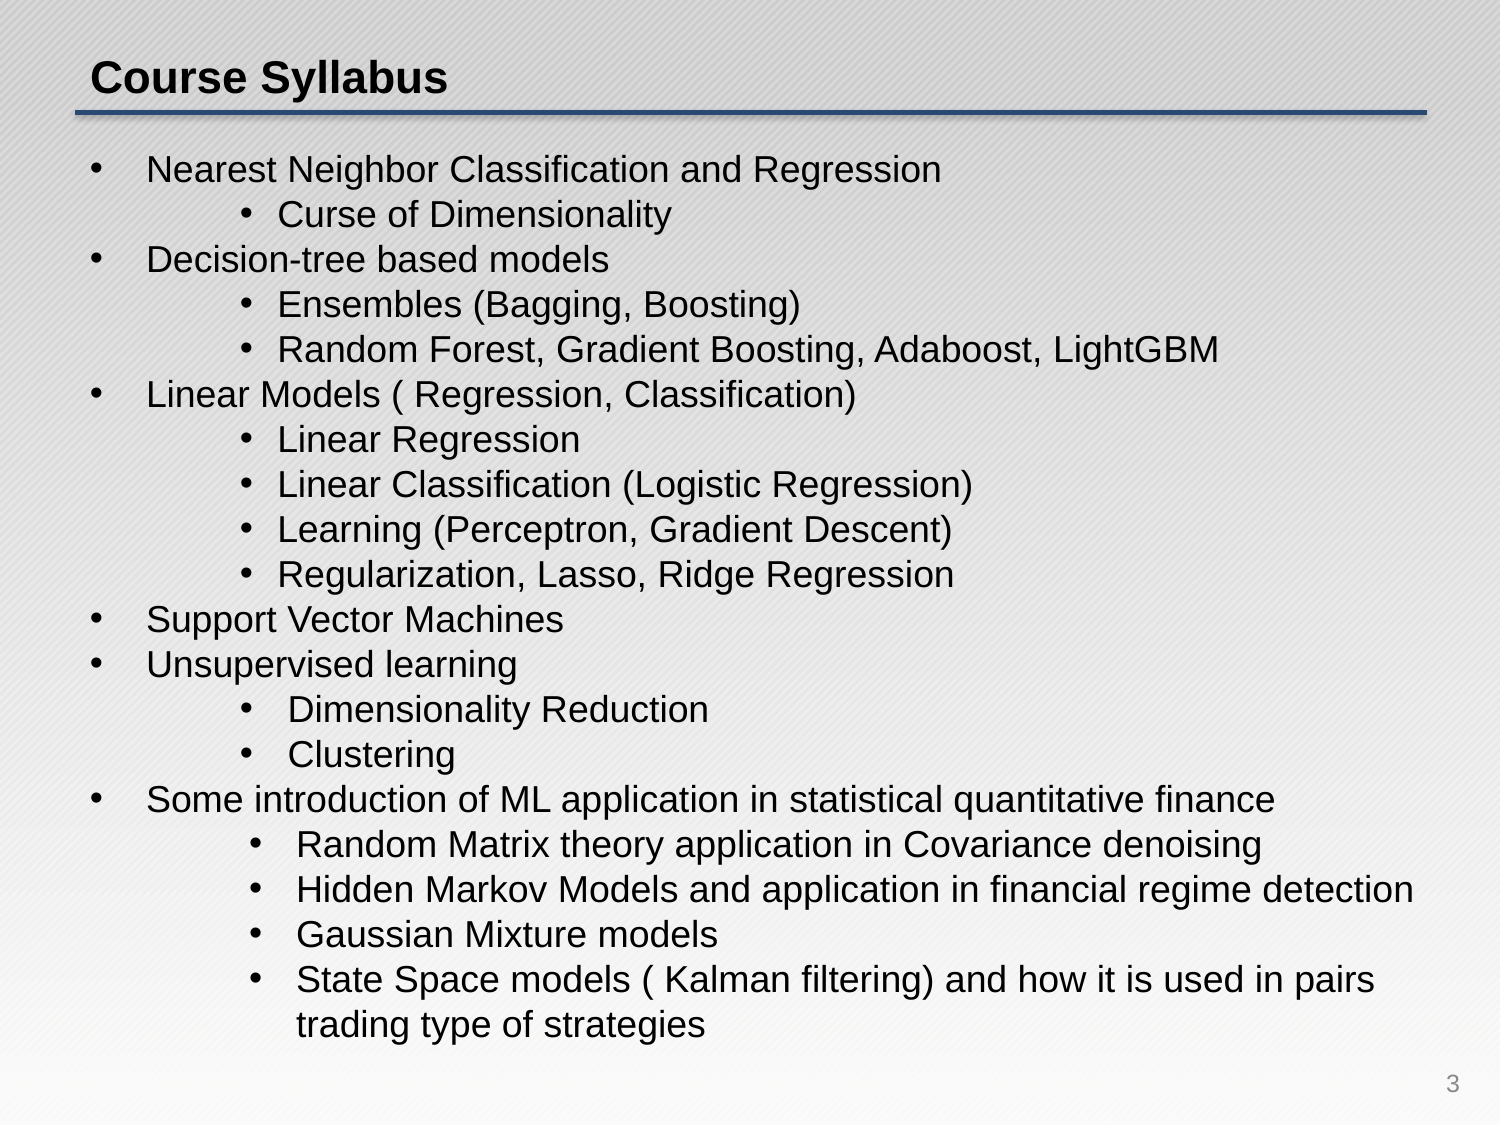

# Course Syllabus
Nearest Neighbor Classification and Regression
Curse of Dimensionality
Decision-tree based models
Ensembles (Bagging, Boosting)
Random Forest, Gradient Boosting, Adaboost, LightGBM
Linear Models ( Regression, Classification)
Linear Regression
Linear Classification (Logistic Regression)
Learning (Perceptron, Gradient Descent)
Regularization, Lasso, Ridge Regression
Support Vector Machines
Unsupervised learning
 Dimensionality Reduction
 Clustering
Some introduction of ML application in statistical quantitative finance
Random Matrix theory application in Covariance denoising
Hidden Markov Models and application in financial regime detection
Gaussian Mixture models
State Space models ( Kalman filtering) and how it is used in pairs trading type of strategies

3